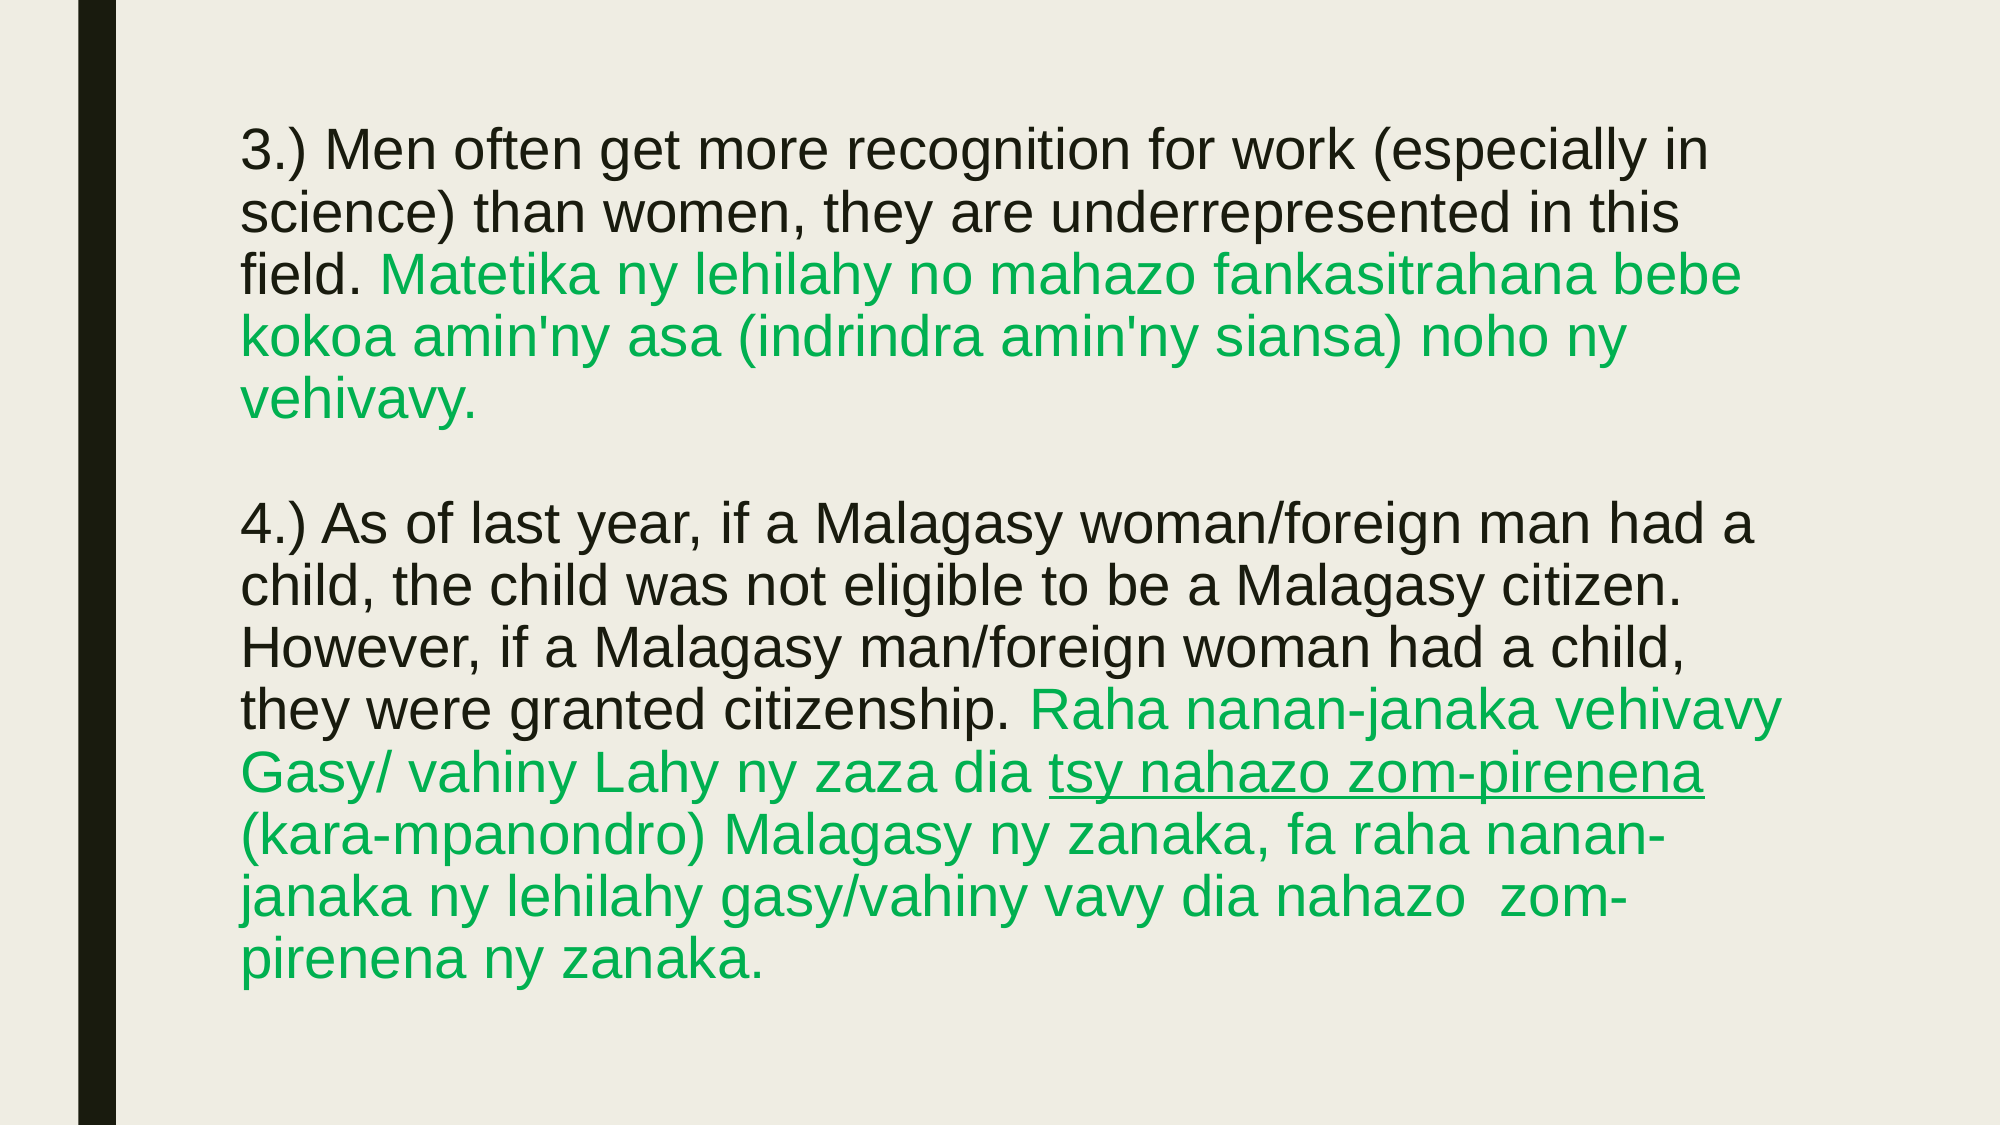

# 3.) Men often get more recognition for work (especially in science) than women, they are underrepresented in this field. Matetika ny lehilahy no mahazo fankasitrahana bebe kokoa amin'ny asa (indrindra amin'ny siansa) noho ny vehivavy. 4.) As of last year, if a Malagasy woman/foreign man had a child, the child was not eligible to be a Malagasy citizen.  However, if a Malagasy man/foreign woman had a child, they were granted citizenship. Raha nanan-janaka vehivavy Gasy/ vahiny Lahy ny zaza dia tsy nahazo zom-pirenena (kara-mpanondro) Malagasy ny zanaka, fa raha nanan-janaka ny lehilahy gasy/vahiny vavy dia nahazo  zom-pirenena ny zanaka.